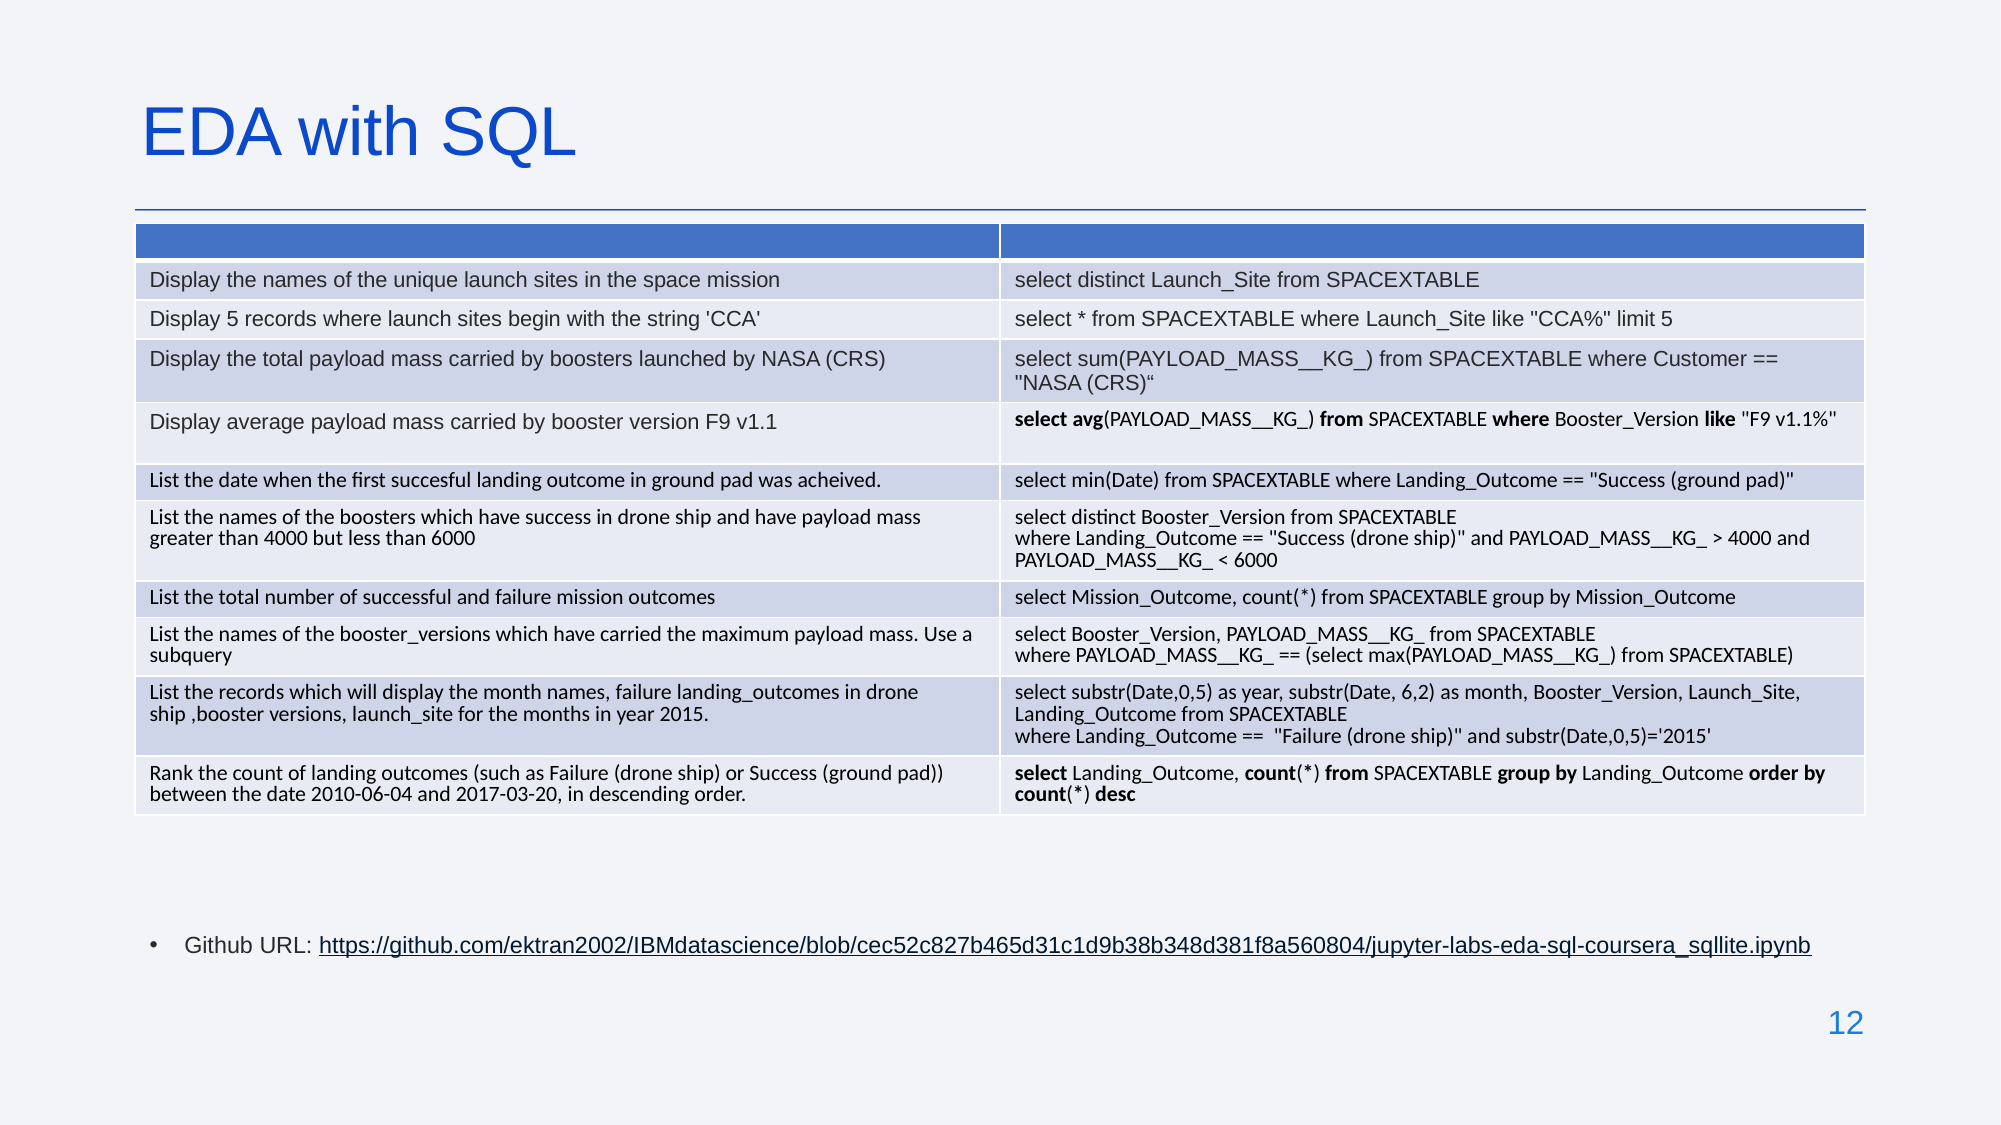

EDA with SQL
|  |  |
| --- | --- |
| Display the names of the unique launch sites in the space mission | select distinct Launch\_Site from SPACEXTABLE |
| Display 5 records where launch sites begin with the string 'CCA' | select \* from SPACEXTABLE where Launch\_Site like "CCA%" limit 5 |
| Display the total payload mass carried by boosters launched by NASA (CRS) | select sum(PAYLOAD\_MASS\_\_KG\_) from SPACEXTABLE where Customer == "NASA (CRS)“ |
| Display average payload mass carried by booster version F9 v1.1 | select avg(PAYLOAD\_MASS\_\_KG\_) from SPACEXTABLE where Booster\_Version like "F9 v1.1%" |
| List the date when the first succesful landing outcome in ground pad was acheived. | select min(Date) from SPACEXTABLE where Landing\_Outcome == "Success (ground pad)" |
| List the names of the boosters which have success in drone ship and have payload mass greater than 4000 but less than 6000 | select distinct Booster\_Version from SPACEXTABLE where Landing\_Outcome == "Success (drone ship)" and PAYLOAD\_MASS\_\_KG\_ > 4000 and PAYLOAD\_MASS\_\_KG\_ < 6000 |
| List the total number of successful and failure mission outcomes | select Mission\_Outcome, count(\*) from SPACEXTABLE group by Mission\_Outcome |
| List the names of the booster\_versions which have carried the maximum payload mass. Use a subquery | select Booster\_Version, PAYLOAD\_MASS\_\_KG\_ from SPACEXTABLE where PAYLOAD\_MASS\_\_KG\_ == (select max(PAYLOAD\_MASS\_\_KG\_) from SPACEXTABLE) |
| List the records which will display the month names, failure landing\_outcomes in drone ship ,booster versions, launch\_site for the months in year 2015. | select substr(Date,0,5) as year, substr(Date, 6,2) as month, Booster\_Version, Launch\_Site, Landing\_Outcome from SPACEXTABLE where Landing\_Outcome == "Failure (drone ship)" and substr(Date,0,5)='2015' |
| Rank the count of landing outcomes (such as Failure (drone ship) or Success (ground pad)) between the date 2010-06-04 and 2017-03-20, in descending order. | select Landing\_Outcome, count(\*) from SPACEXTABLE group by Landing\_Outcome order by count(\*) desc |
Github URL: https://github.com/ektran2002/IBMdatascience/blob/cec52c827b465d31c1d9b38b348d381f8a560804/jupyter-labs-eda-sql-coursera_sqllite.ipynb

12